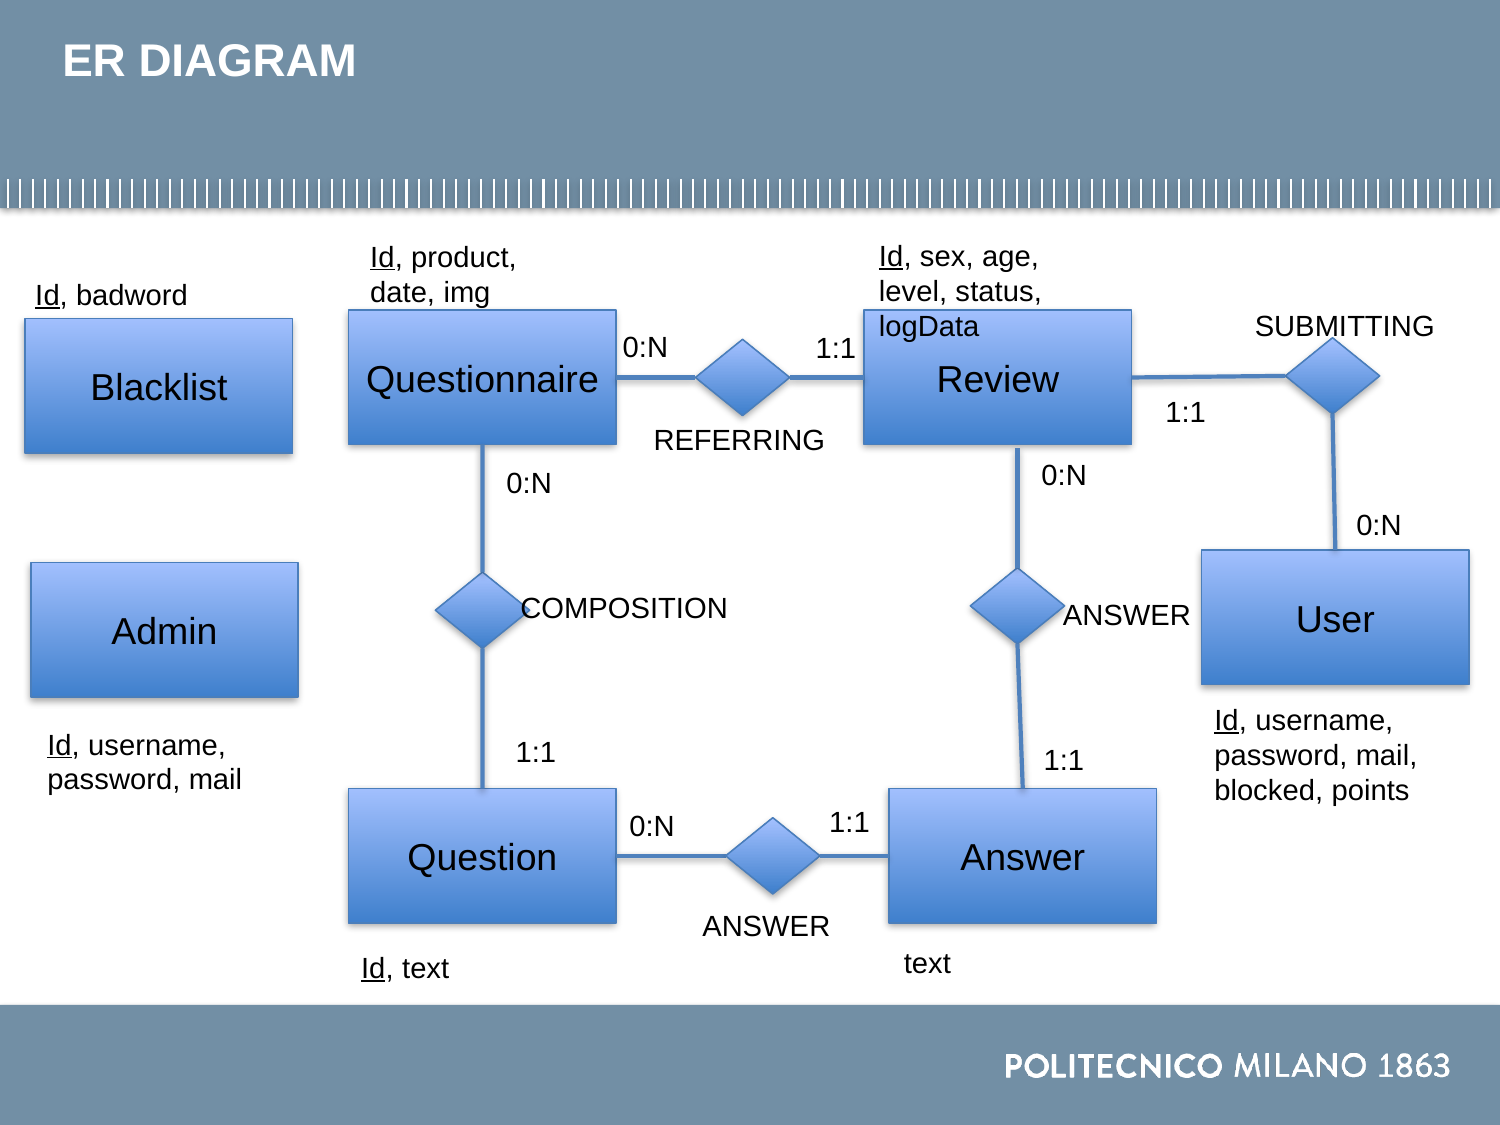

# ER DIAGRAM
Id, sex, age, level, status, logData
Id, product, date, img
Id, badword
SUBMITTING
Questionnaire
Review
Blacklist
0:N
1:1

1:1
REFERRING
0:N
0:N
0:N
User
Admin

COMPOSITION
ANSWER
Id, username, password, mail, blocked, points
Id, username, password, mail
1:1
1:1
Answer
Question
1:1
0:N

ANSWER
text
Id, text